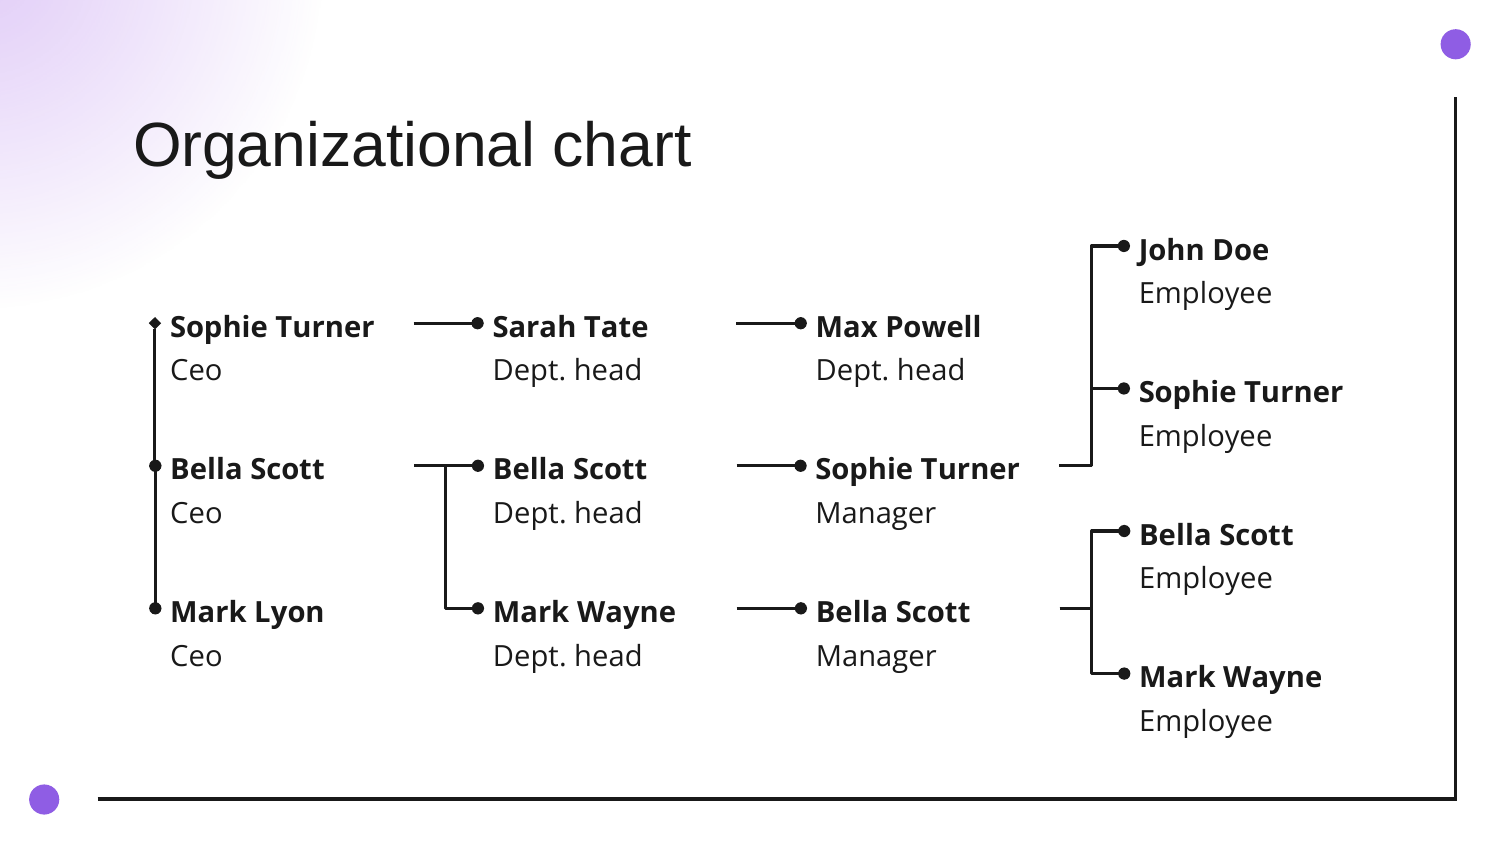

# Organizational chart
John Doe
Employee
Sarah Tate
Max Powell
Sophie Turner
Dept. head
Dept. head
Ceo
Sophie Turner
Employee
Sophie Turner
Bella Scott
Bella Scott
Manager
Dept. head
Ceo
Bella Scott
Employee
Mark Lyon
Mark Wayne
Bella Scott
Ceo
Dept. head
Manager
Mark Wayne
Employee